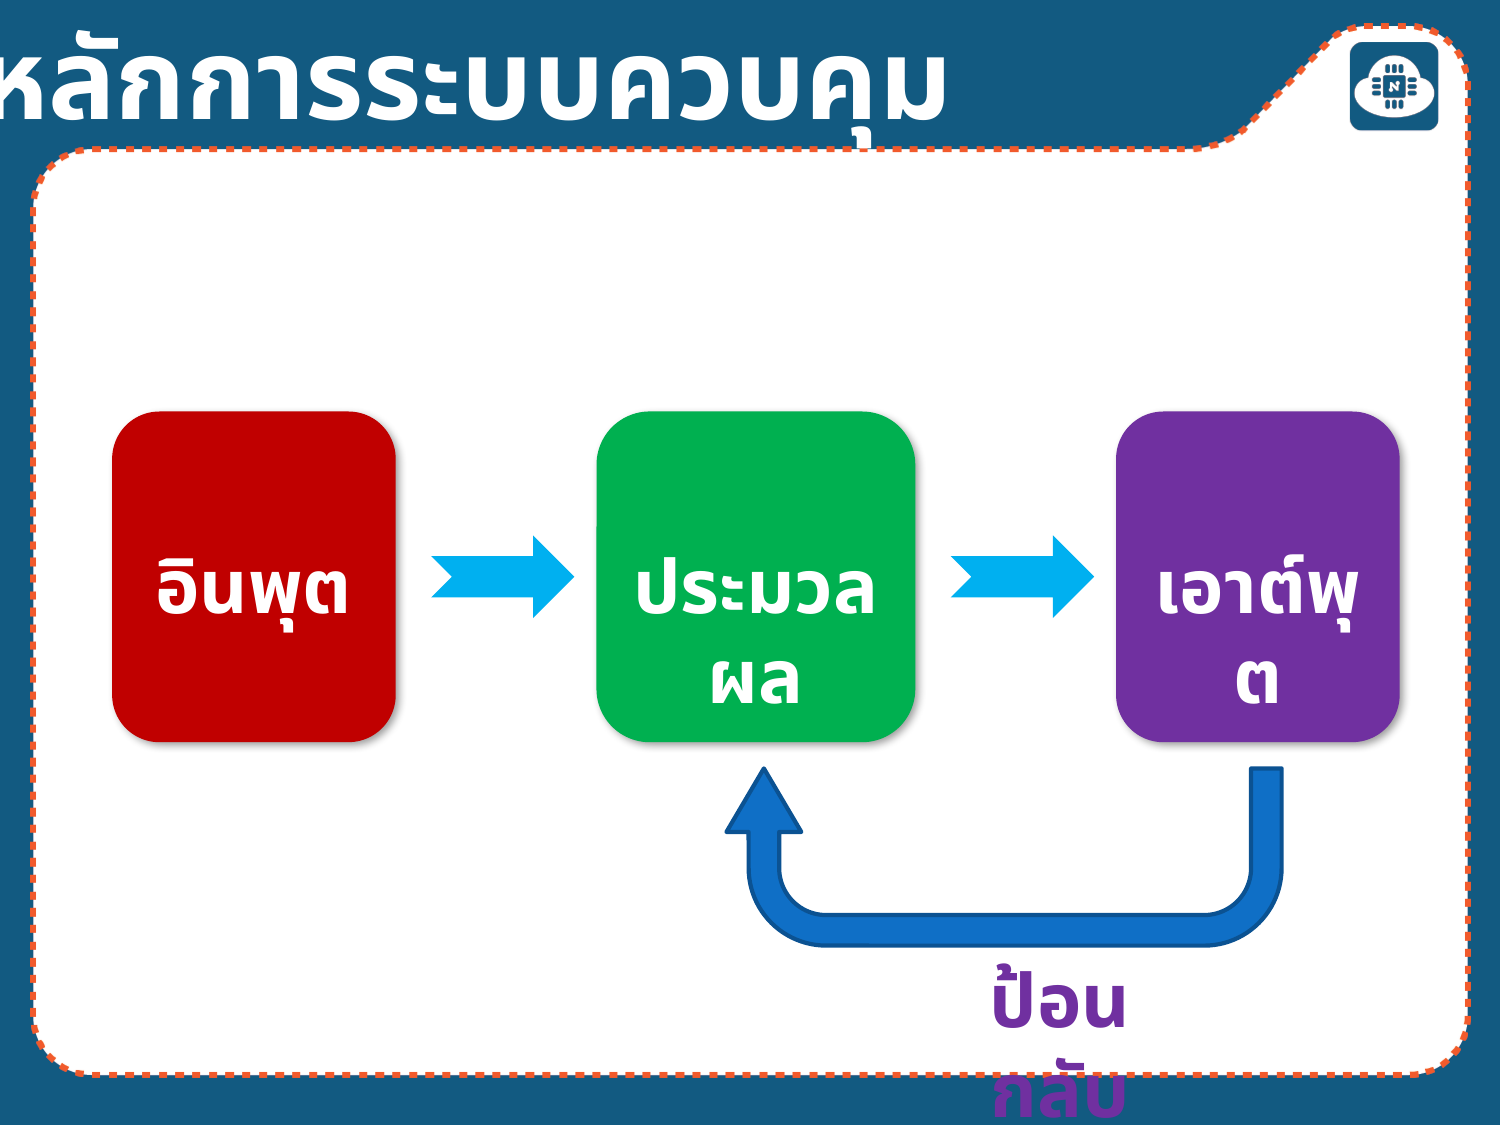

หลักการระบบควบคุม

อินพุต
ประมวลผล
เอาต์พุต

ป้อนกลับ